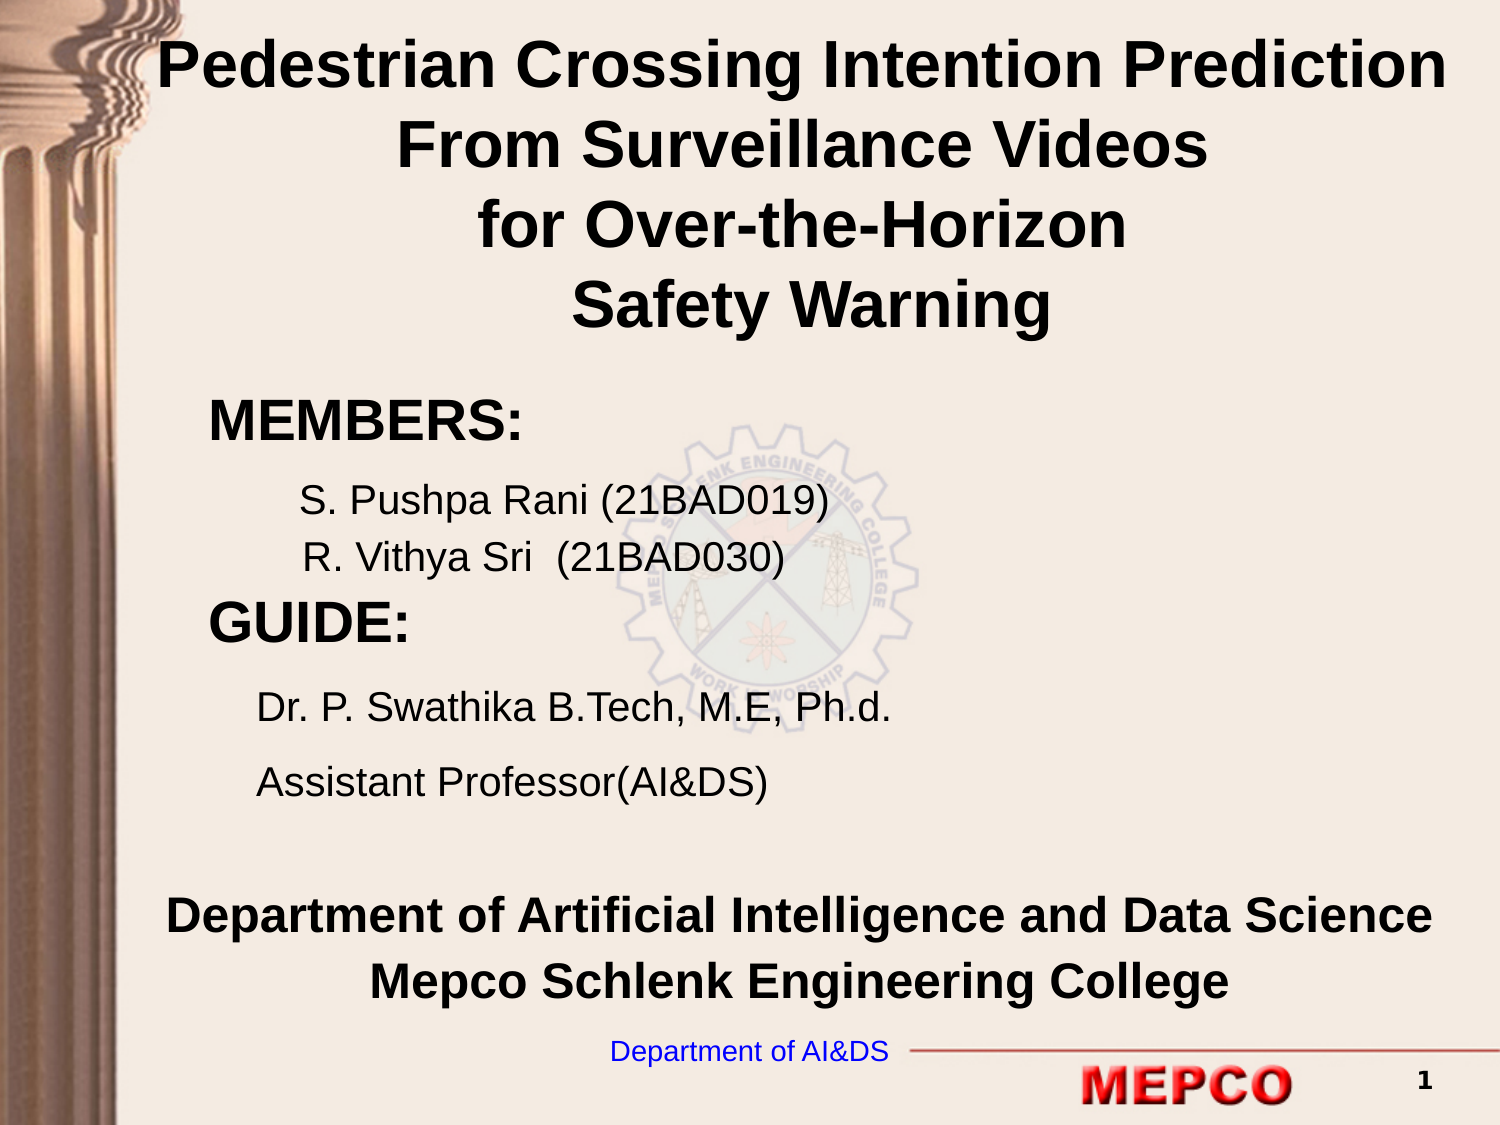

# Pedestrian Crossing Intention Prediction From Surveillance Videos for Over-the-Horizon Safety Warning
	MEMBERS:
         S. Pushpa Rani (21BAD019)
             R. Vithya Sri  (21BAD030)
	GUIDE:
         Dr. P. Swathika B.Tech, M.E, Ph.d.
         Assistant Professor(AI&DS)

Department of Artificial Intelligence and Data Science
Mepco Schlenk Engineering College
Department of AI&DS